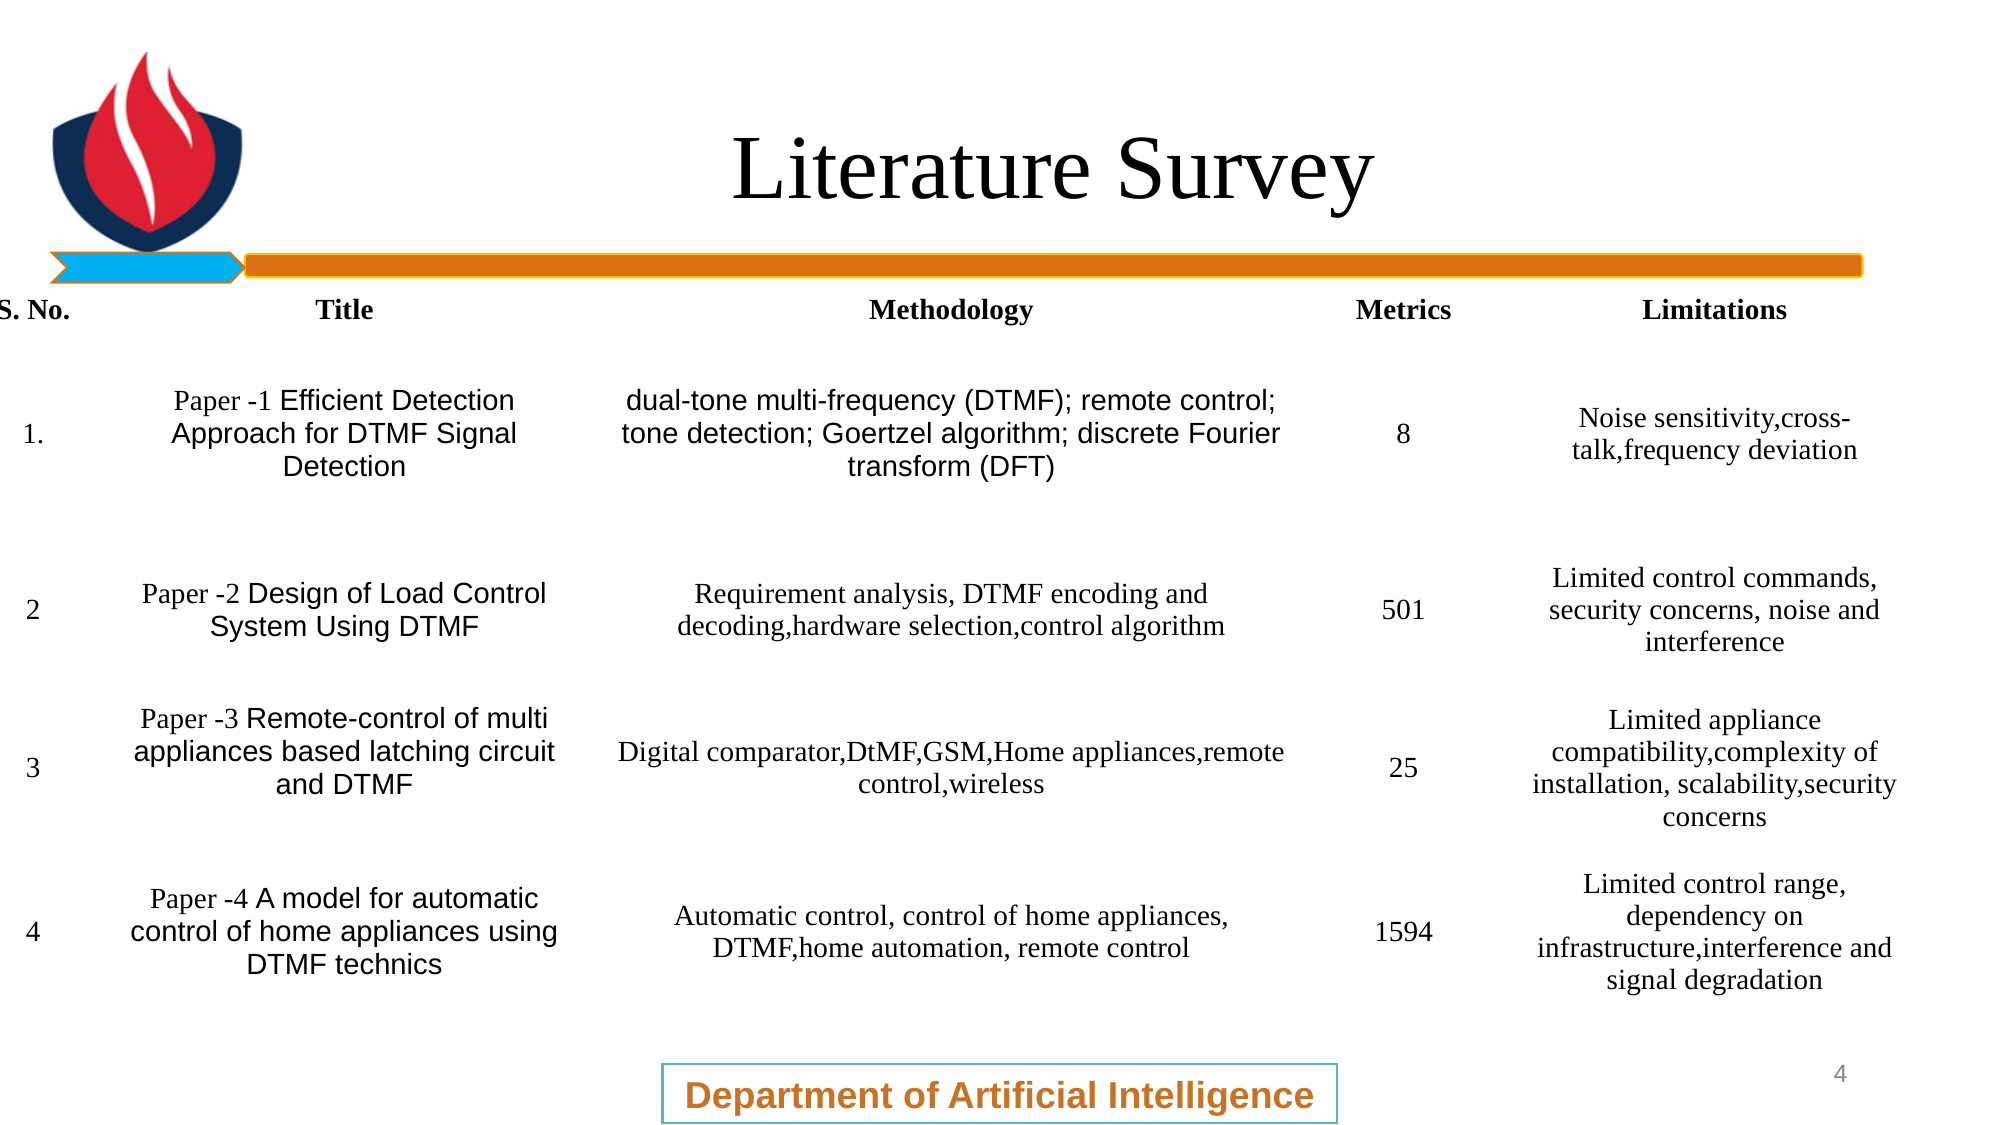

# Literature Survey
| S. No. | Title | Methodology | Metrics | Limitations |
| --- | --- | --- | --- | --- |
| 1. | Paper -1 Efficient Detection Approach for DTMF Signal Detection | dual-tone multi-frequency (DTMF); remote control; tone detection; Goertzel algorithm; discrete Fourier transform (DFT) | 8 | Noise sensitivity,cross-talk,frequency deviation |
| 2 | Paper -2 Design of Load Control System Using DTMF | Requirement analysis, DTMF encoding and decoding,hardware selection,control algorithm | 501 | Limited control commands, security concerns, noise and interference |
| 3 | Paper -3 Remote-control of multi appliances based latching circuit and DTMF | Digital comparator,DtMF,GSM,Home appliances,remote control,wireless | 25 | Limited appliance compatibility,complexity of installation, scalability,security concerns |
| 4 | Paper -4 A model for automatic control of home appliances using DTMF technics | Automatic control, control of home appliances, DTMF,home automation, remote control | 1594 | Limited control range, dependency on infrastructure,interference and signal degradation |
4
Department of Artificial Intelligence